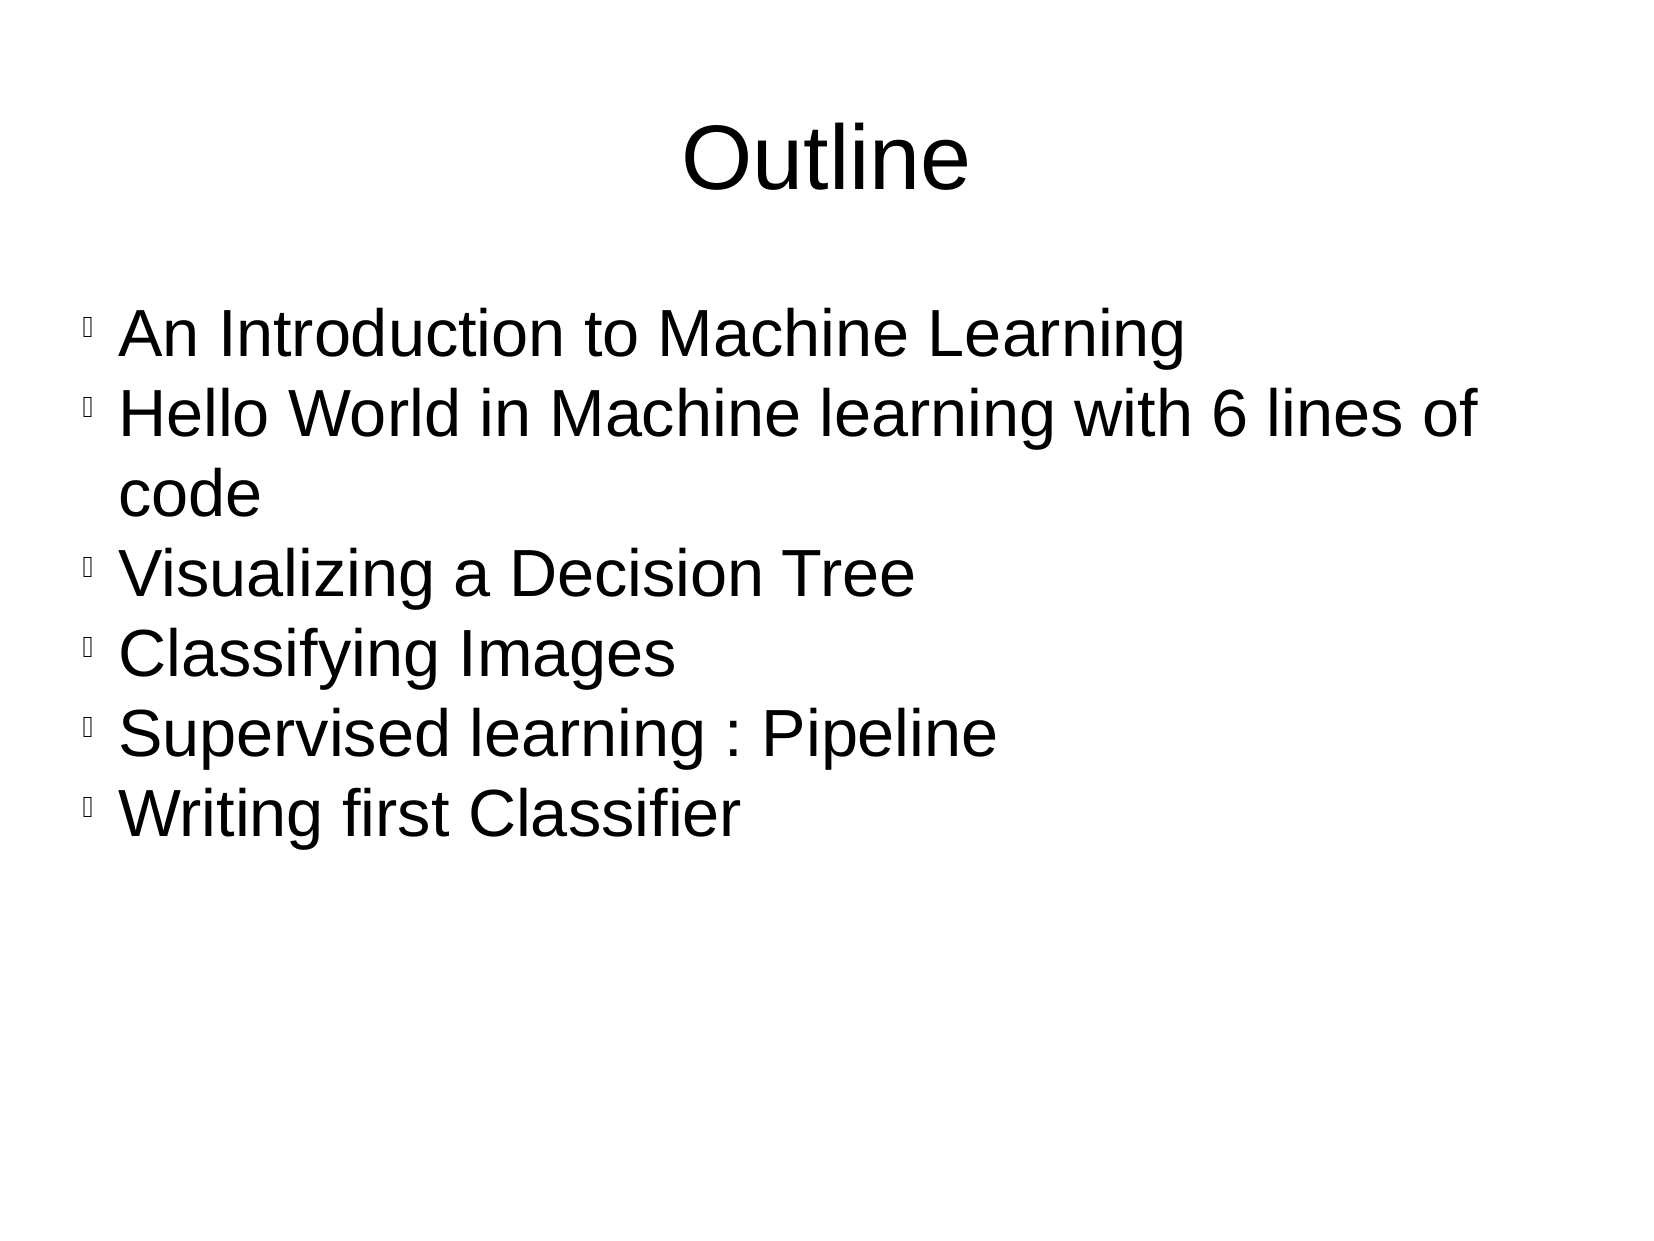

Outline
An Introduction to Machine Learning
Hello World in Machine learning with 6 lines of code
Visualizing a Decision Tree
Classifying Images
Supervised learning : Pipeline
Writing first Classifier